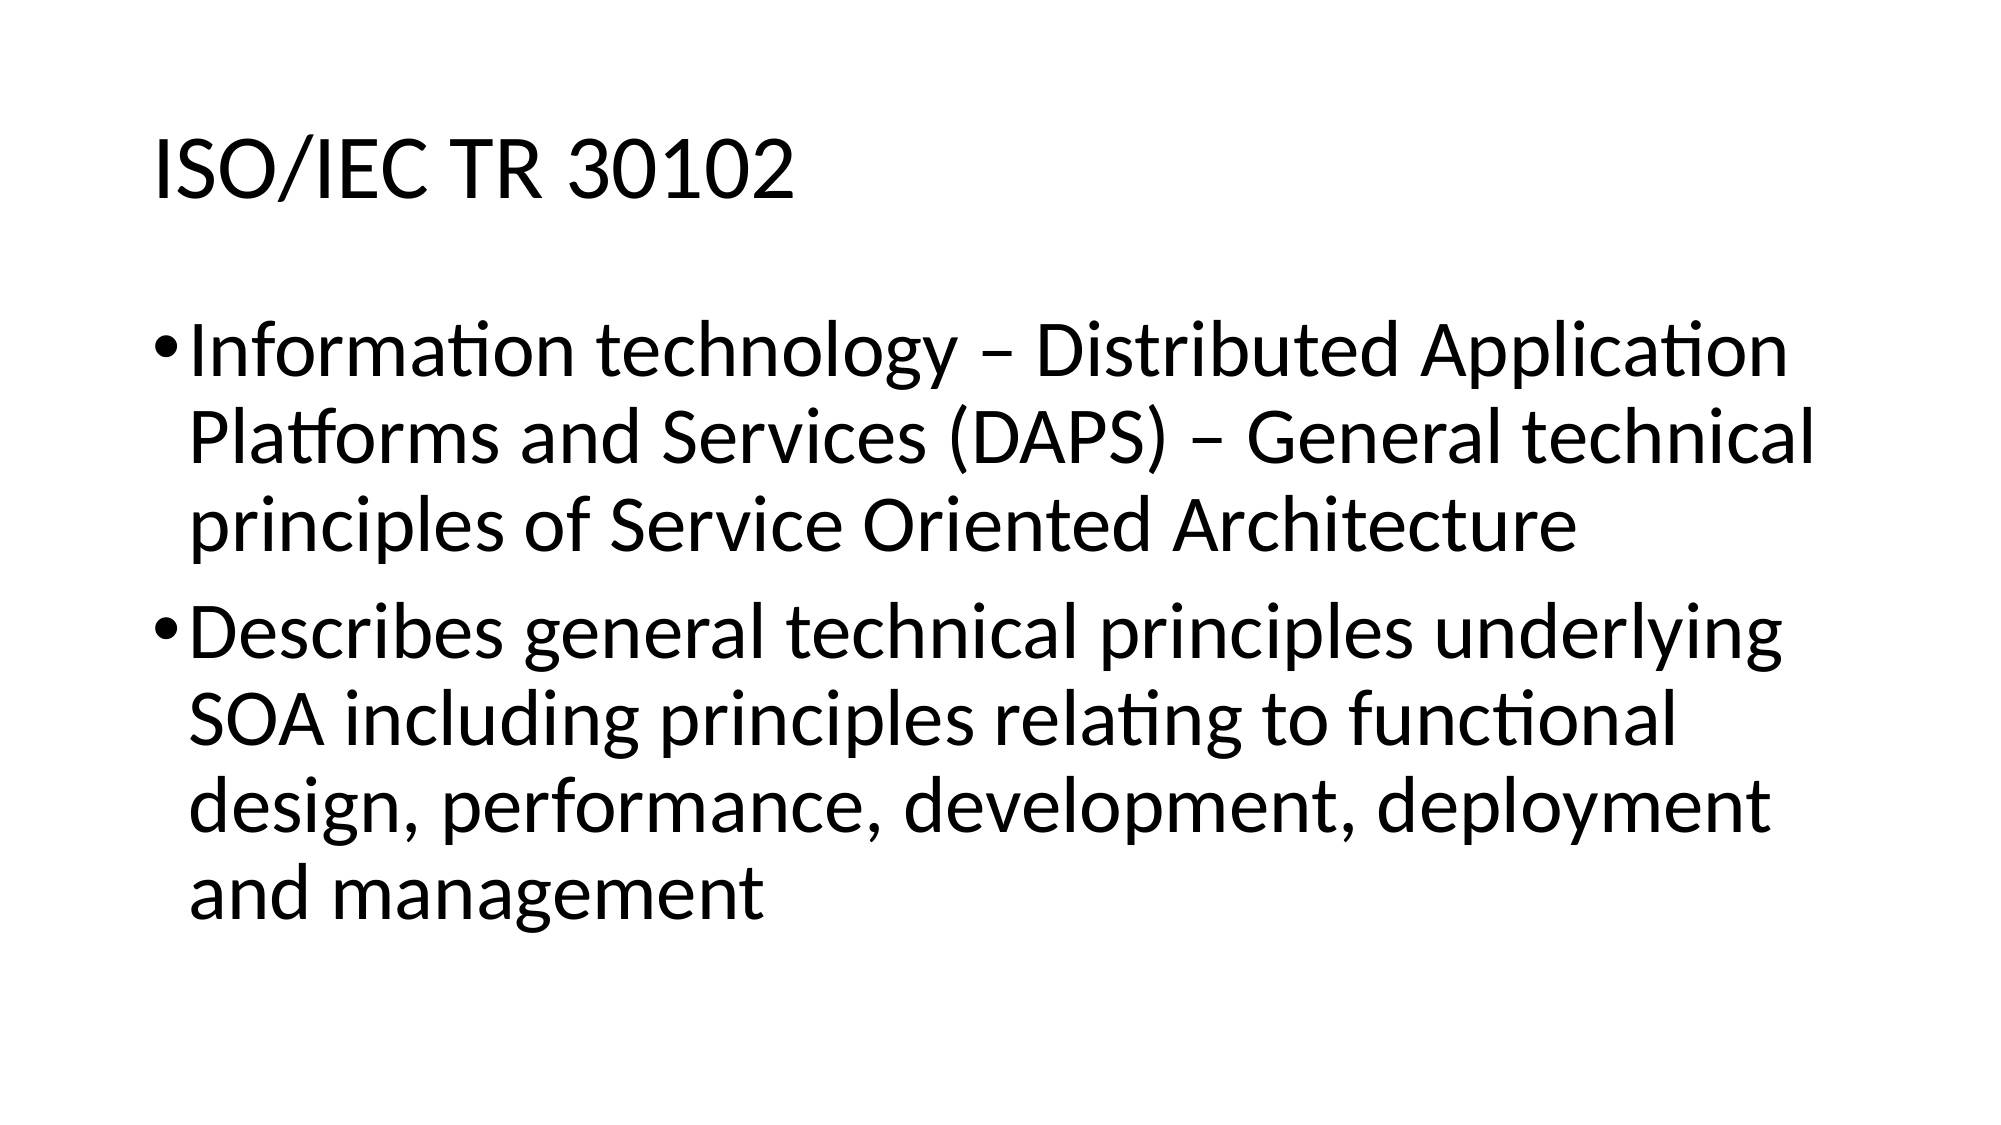

# ISO/IEC TR 30102
Information technology – Distributed Application Platforms and Services (DAPS) – General technical principles of Service Oriented Architecture
Describes general technical principles underlying SOA including principles relating to functional design, performance, development, deployment and management